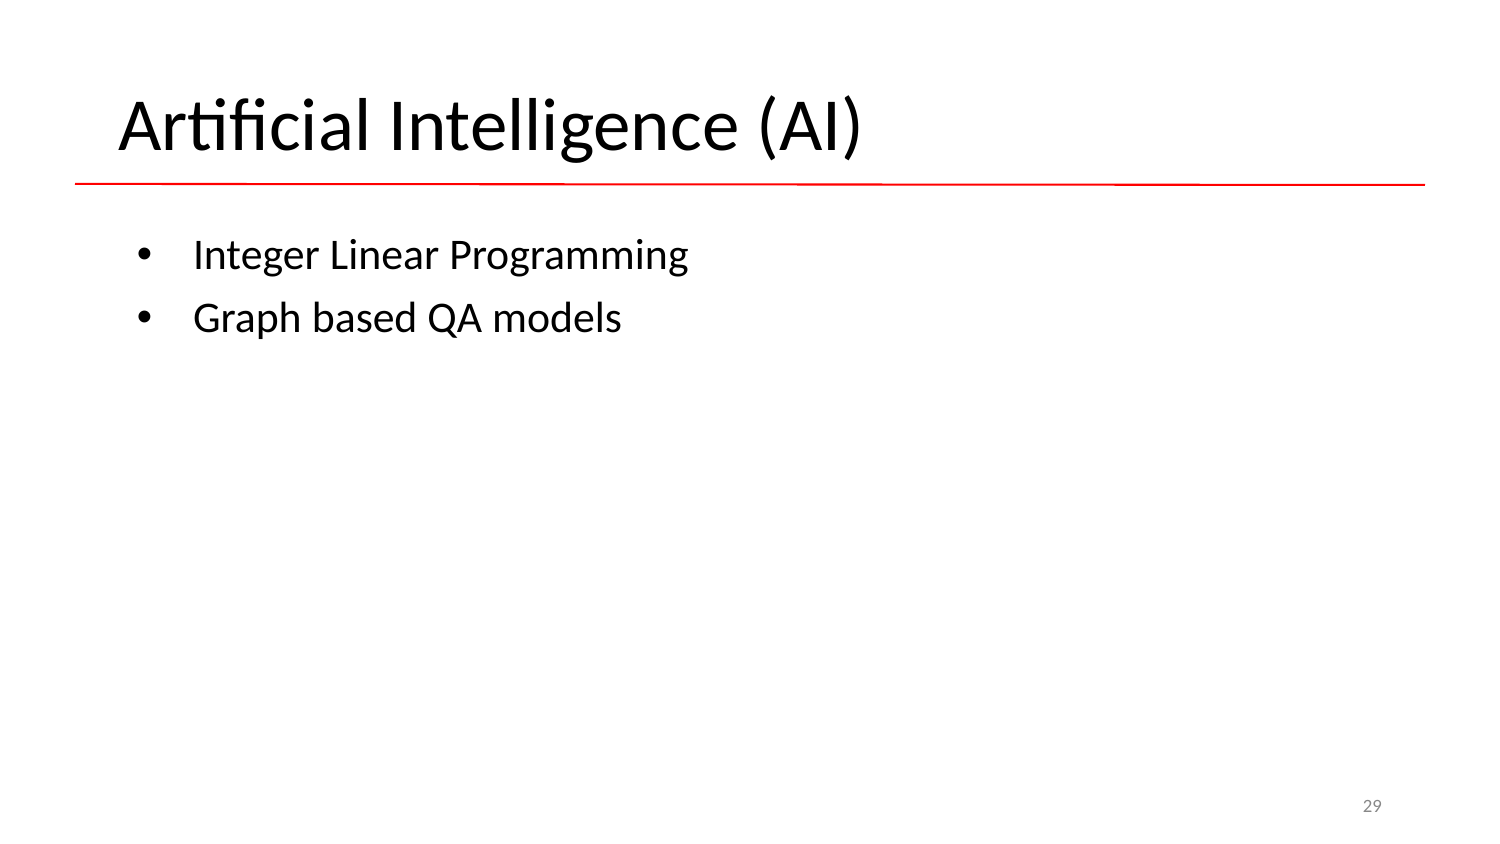

# Artificial Intelligence (AI)
Integer Linear Programming
Graph based QA models
29